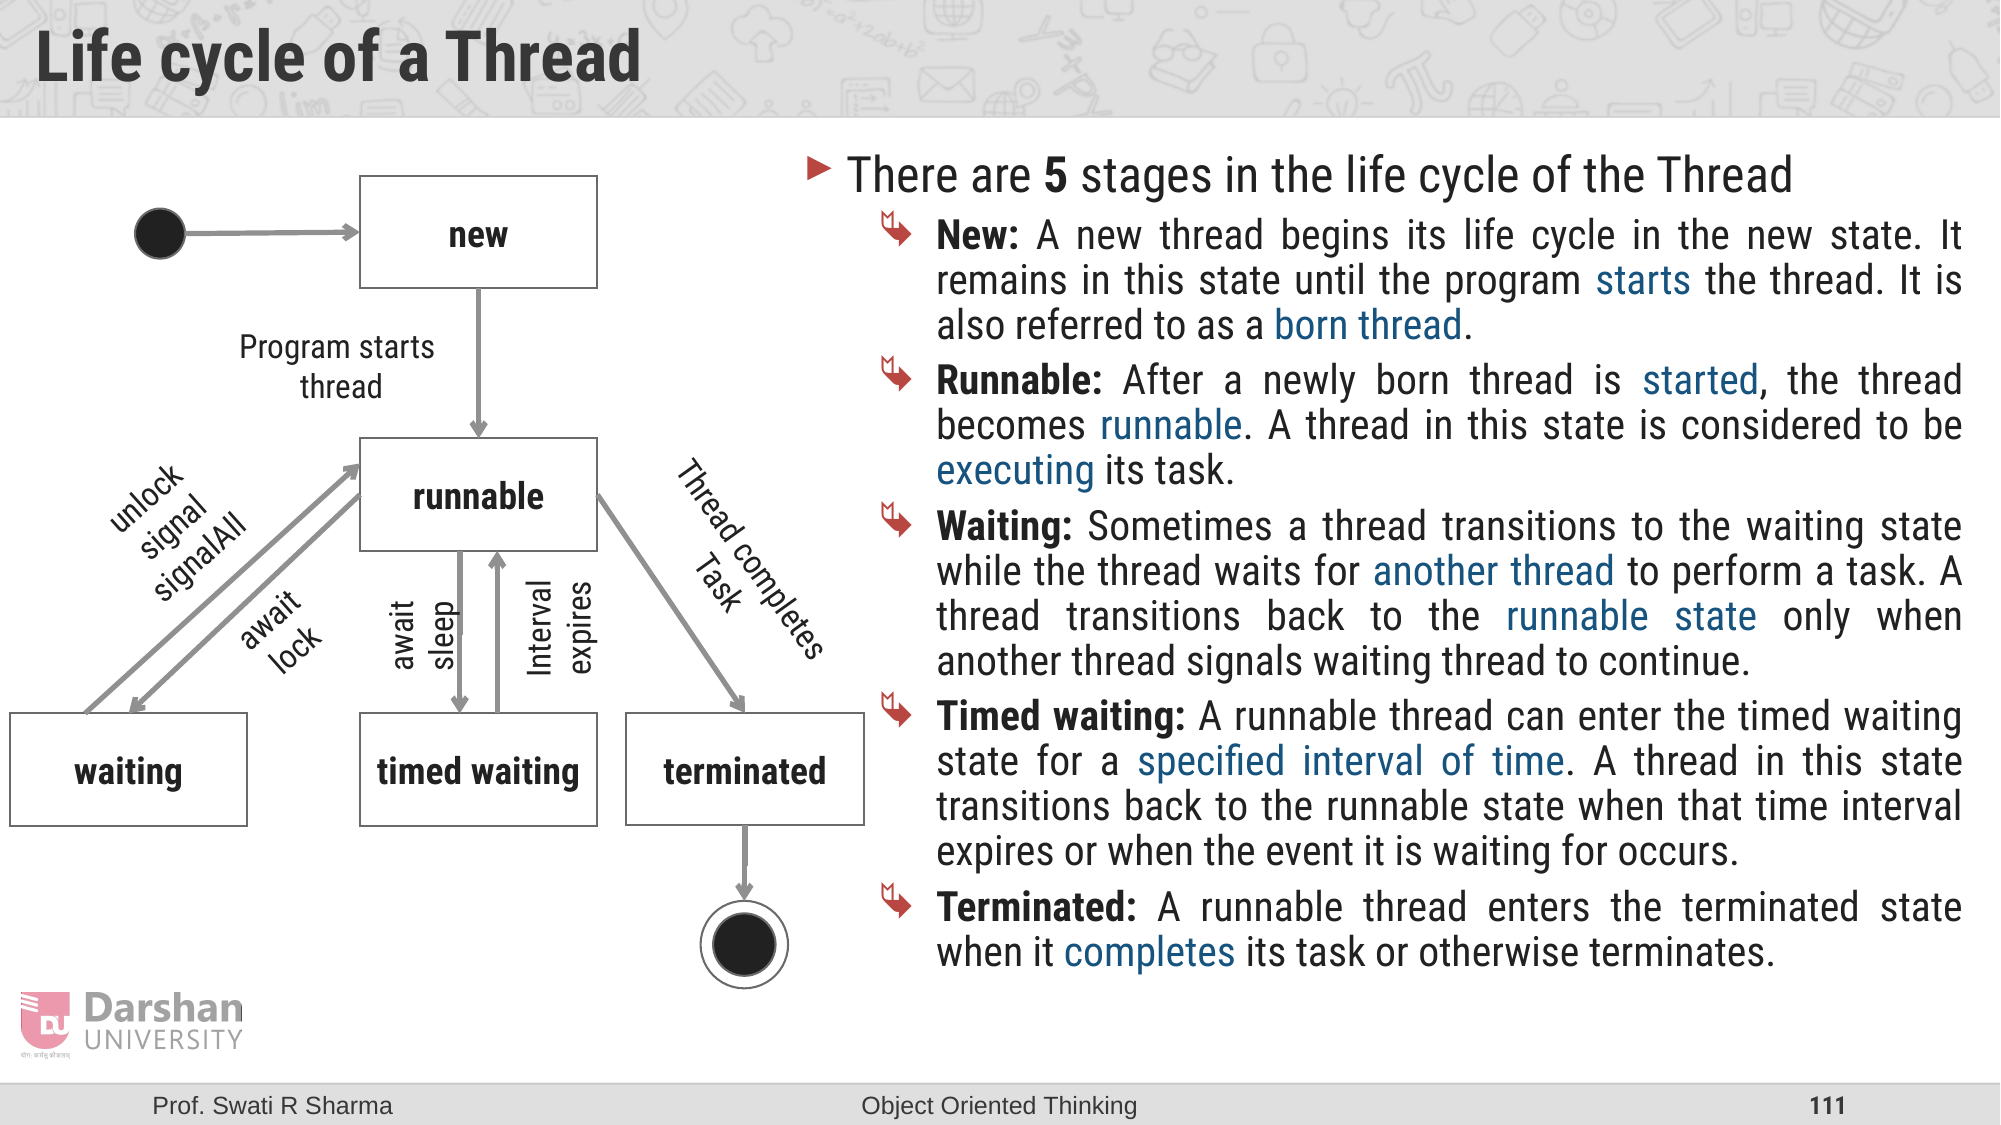

# Life cycle of a Thread
There are 5 stages in the life cycle of the Thread
New: A new thread begins its life cycle in the new state. It remains in this state until the program starts the thread. It is also referred to as a born thread.
Runnable: After a newly born thread is started, the thread becomes runnable. A thread in this state is considered to be executing its task.
Waiting: Sometimes a thread transitions to the waiting state while the thread waits for another thread to perform a task. A thread transitions back to the runnable state only when another thread signals waiting thread to continue.
Timed waiting: A runnable thread can enter the timed waiting state for a specified interval of time. A thread in this state transitions back to the runnable state when that time interval expires or when the event it is waiting for occurs.
Terminated: A runnable thread enters the terminated state when it completes its task or otherwise terminates.
new

Program starts
thread
runnable
unlock
signal
signalAll
Thread completes
Task
Interval
expires
await
lock
await
sleep
terminated
waiting
timed waiting